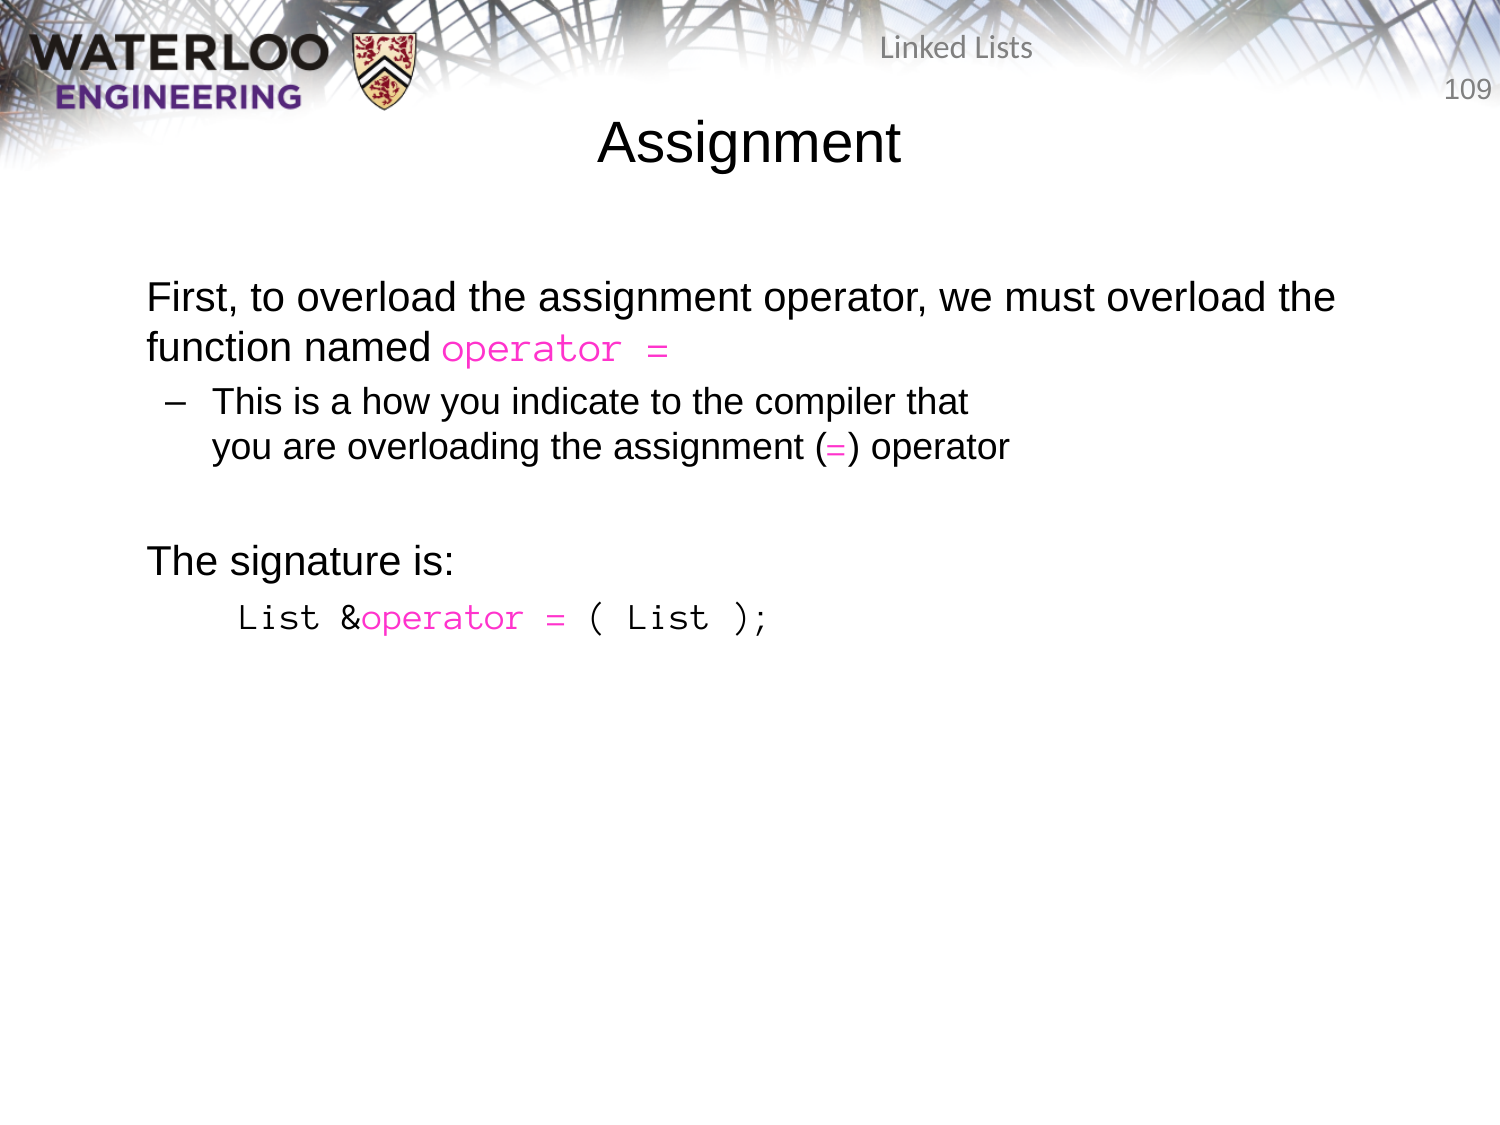

# Assignment
	First, to overload the assignment operator, we must overload the function named operator =
This is a how you indicate to the compiler that
you are overloading the assignment (=) operator

	The signature is:
List &operator = ( List );